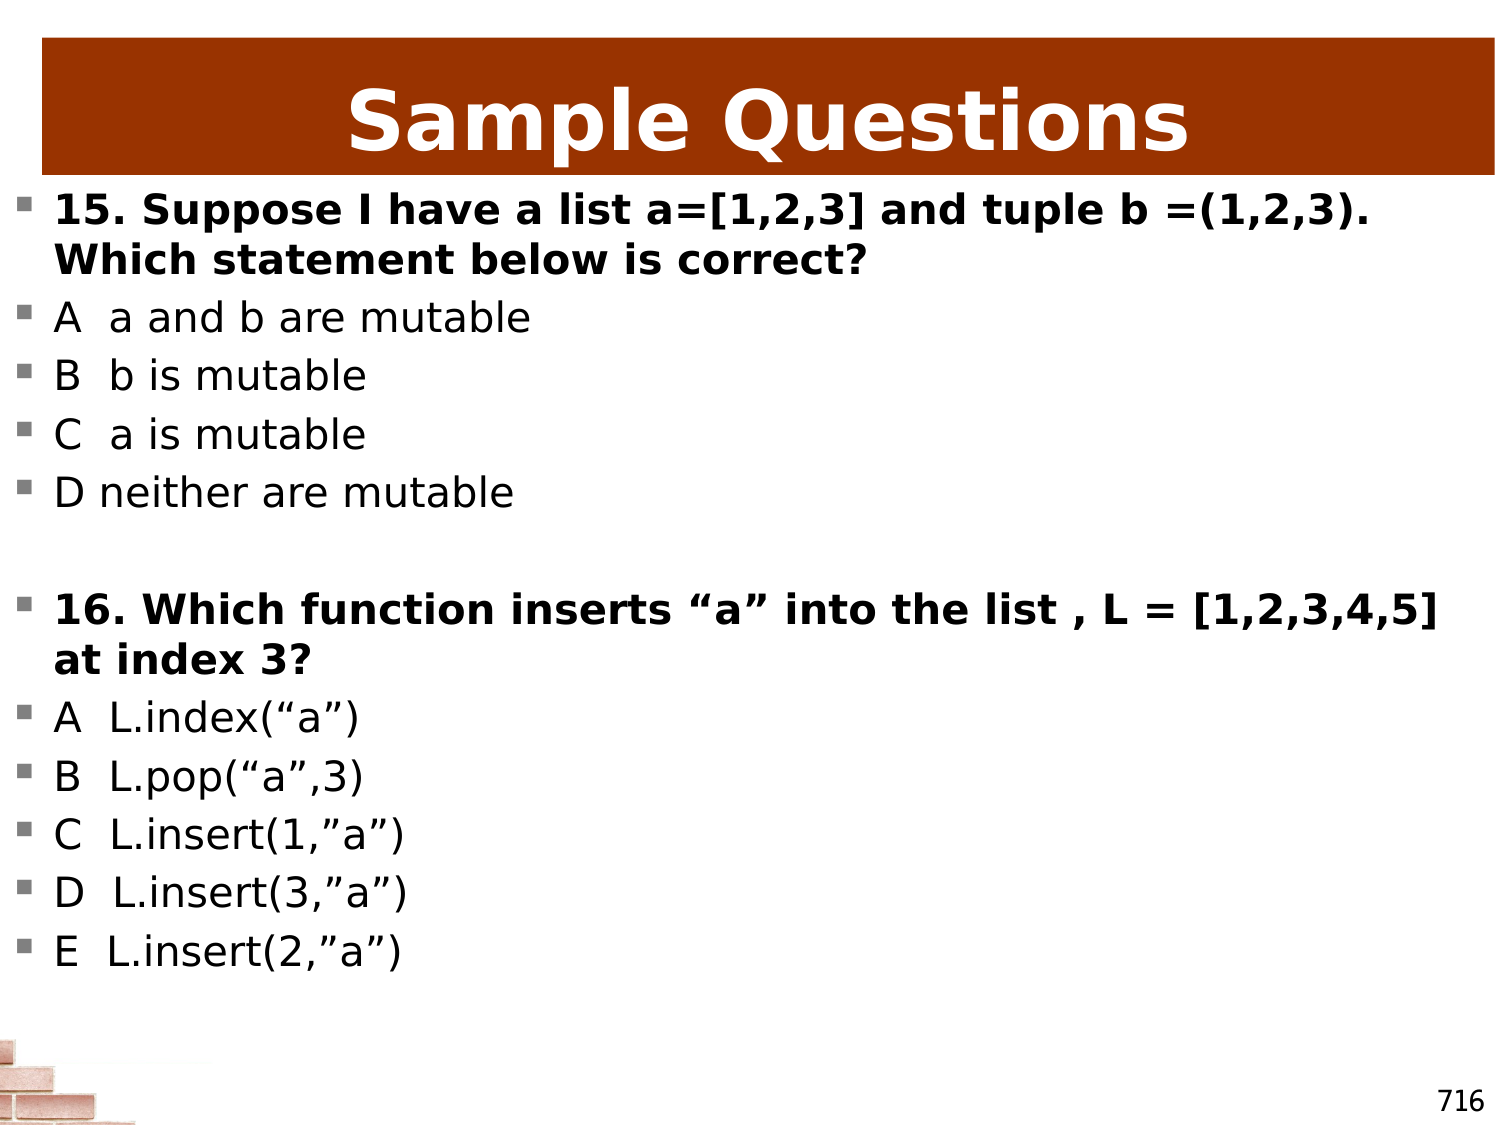

# Sample Questions
15. Suppose I have a list a=[1,2,3] and tuple b =(1,2,3). Which statement below is correct?
A  a and b are mutable
B  b is mutable
C  a is mutable
D neither are mutable

16. Which function inserts “a” into the list , L = [1,2,3,4,5] at index 3?
A  L.index(“a”)
B  L.pop(“a”,3)
C  L.insert(1,”a”)
D  L.insert(3,”a”)
E  L.insert(2,”a”)

716